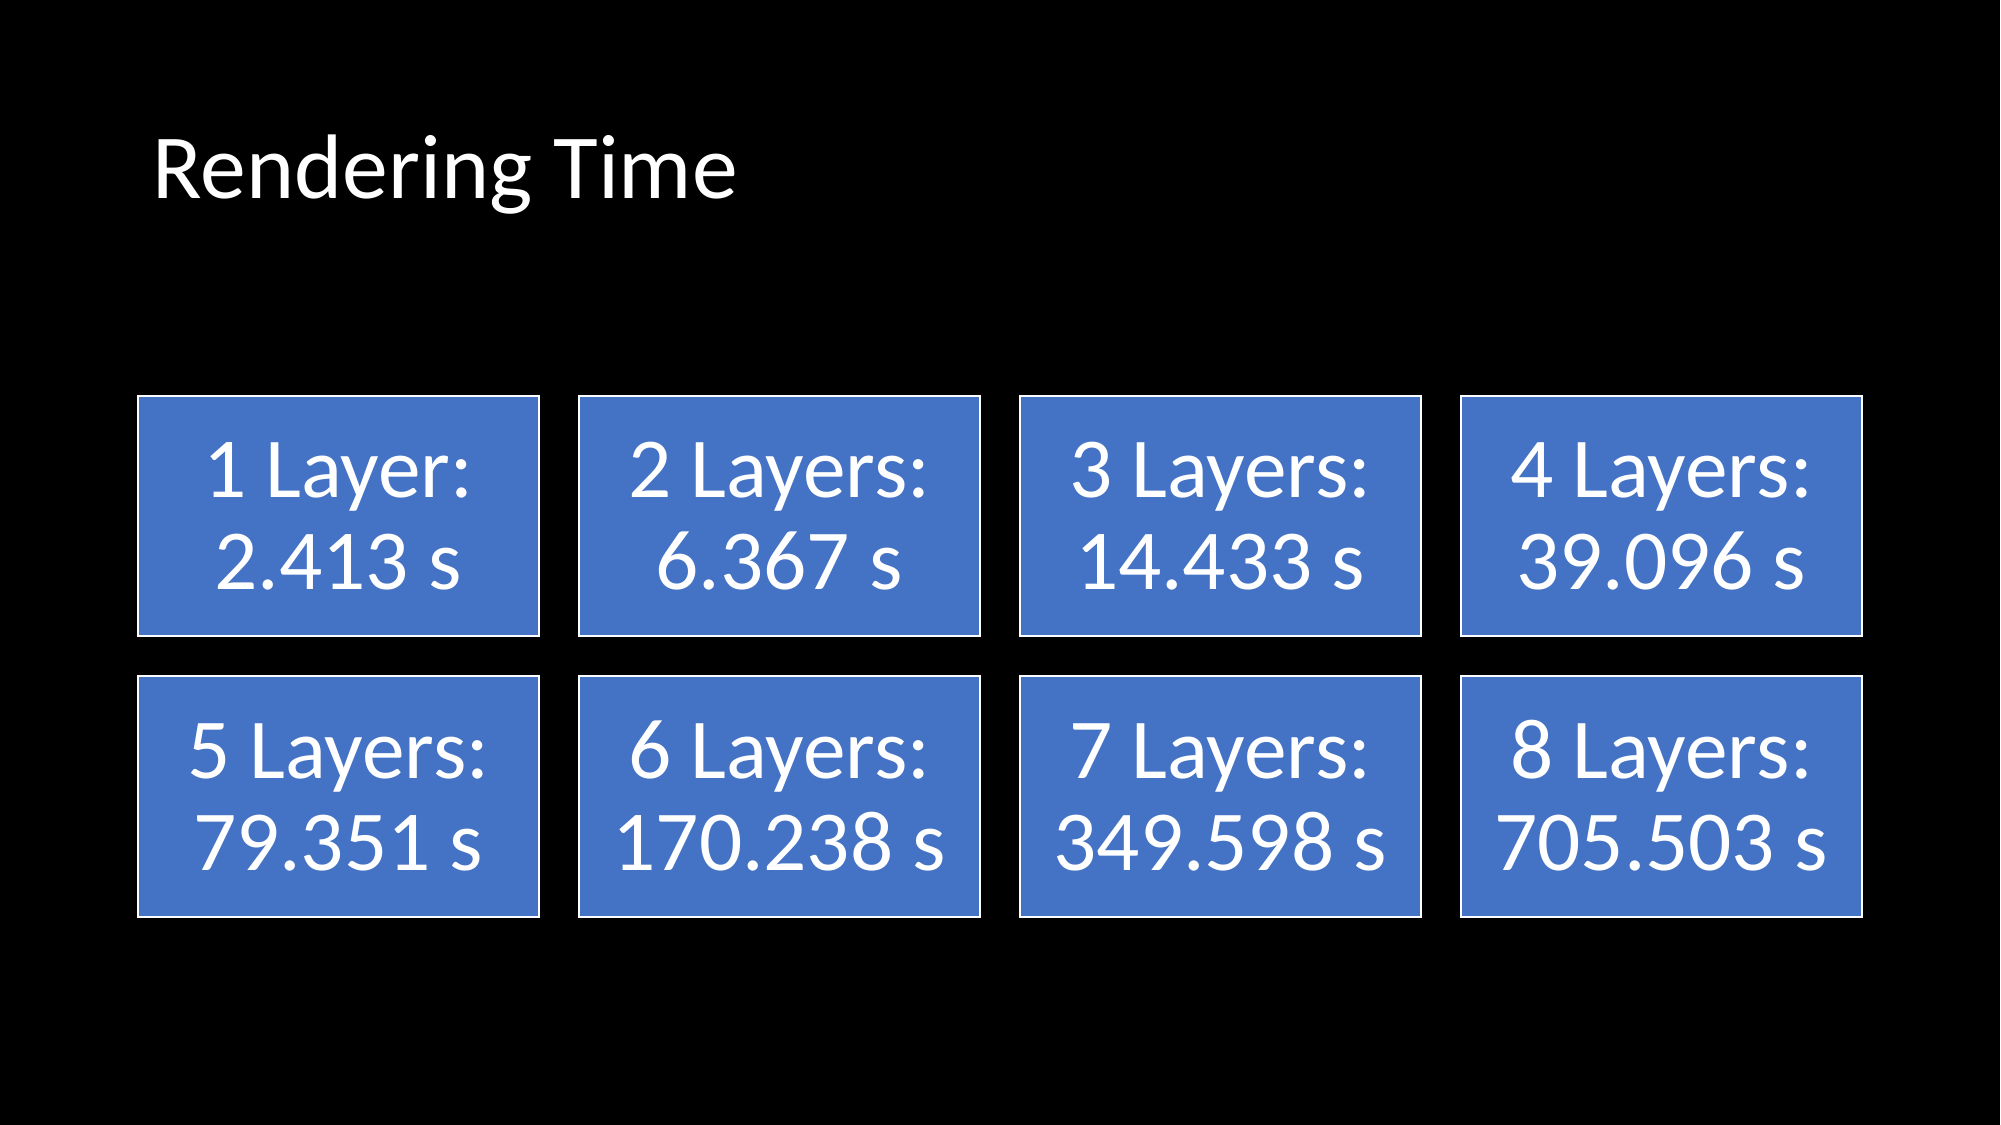

# Rendering Time
1 Layer: 2.413 s
2 Layers: 6.367 s
3 Layers: 14.433 s
4 Layers: 39.096 s
5 Layers: 79.351 s
6 Layers: 170.238 s
7 Layers: 349.598 s
8 Layers: 705.503 s